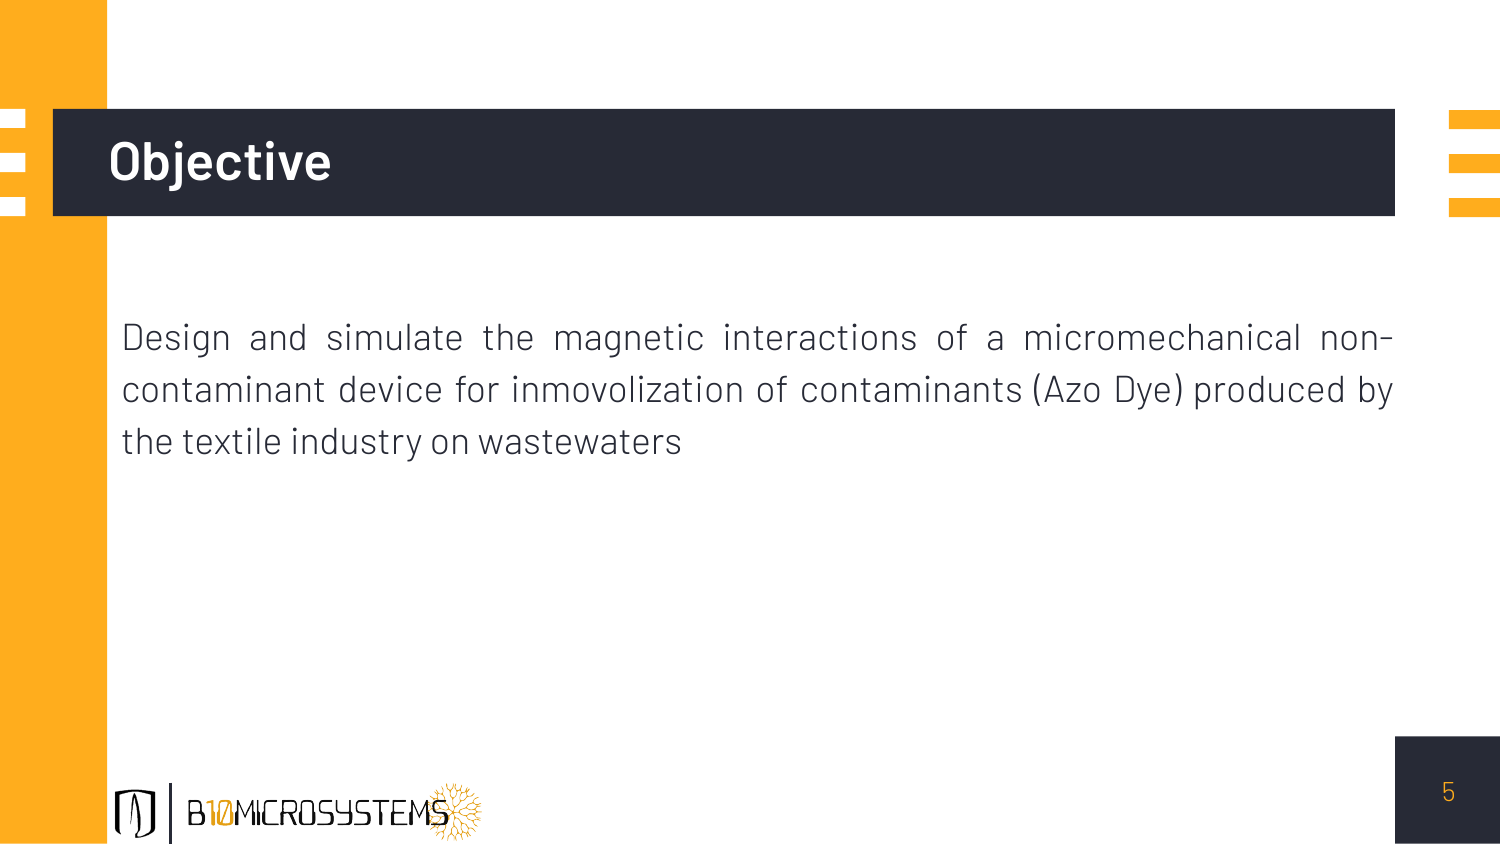

# Objective

Design and simulate the magnetic interactions of a micromechanical non-contaminant device for inmovolization of contaminants (Azo Dye) produced by the textile industry on wastewaters

5